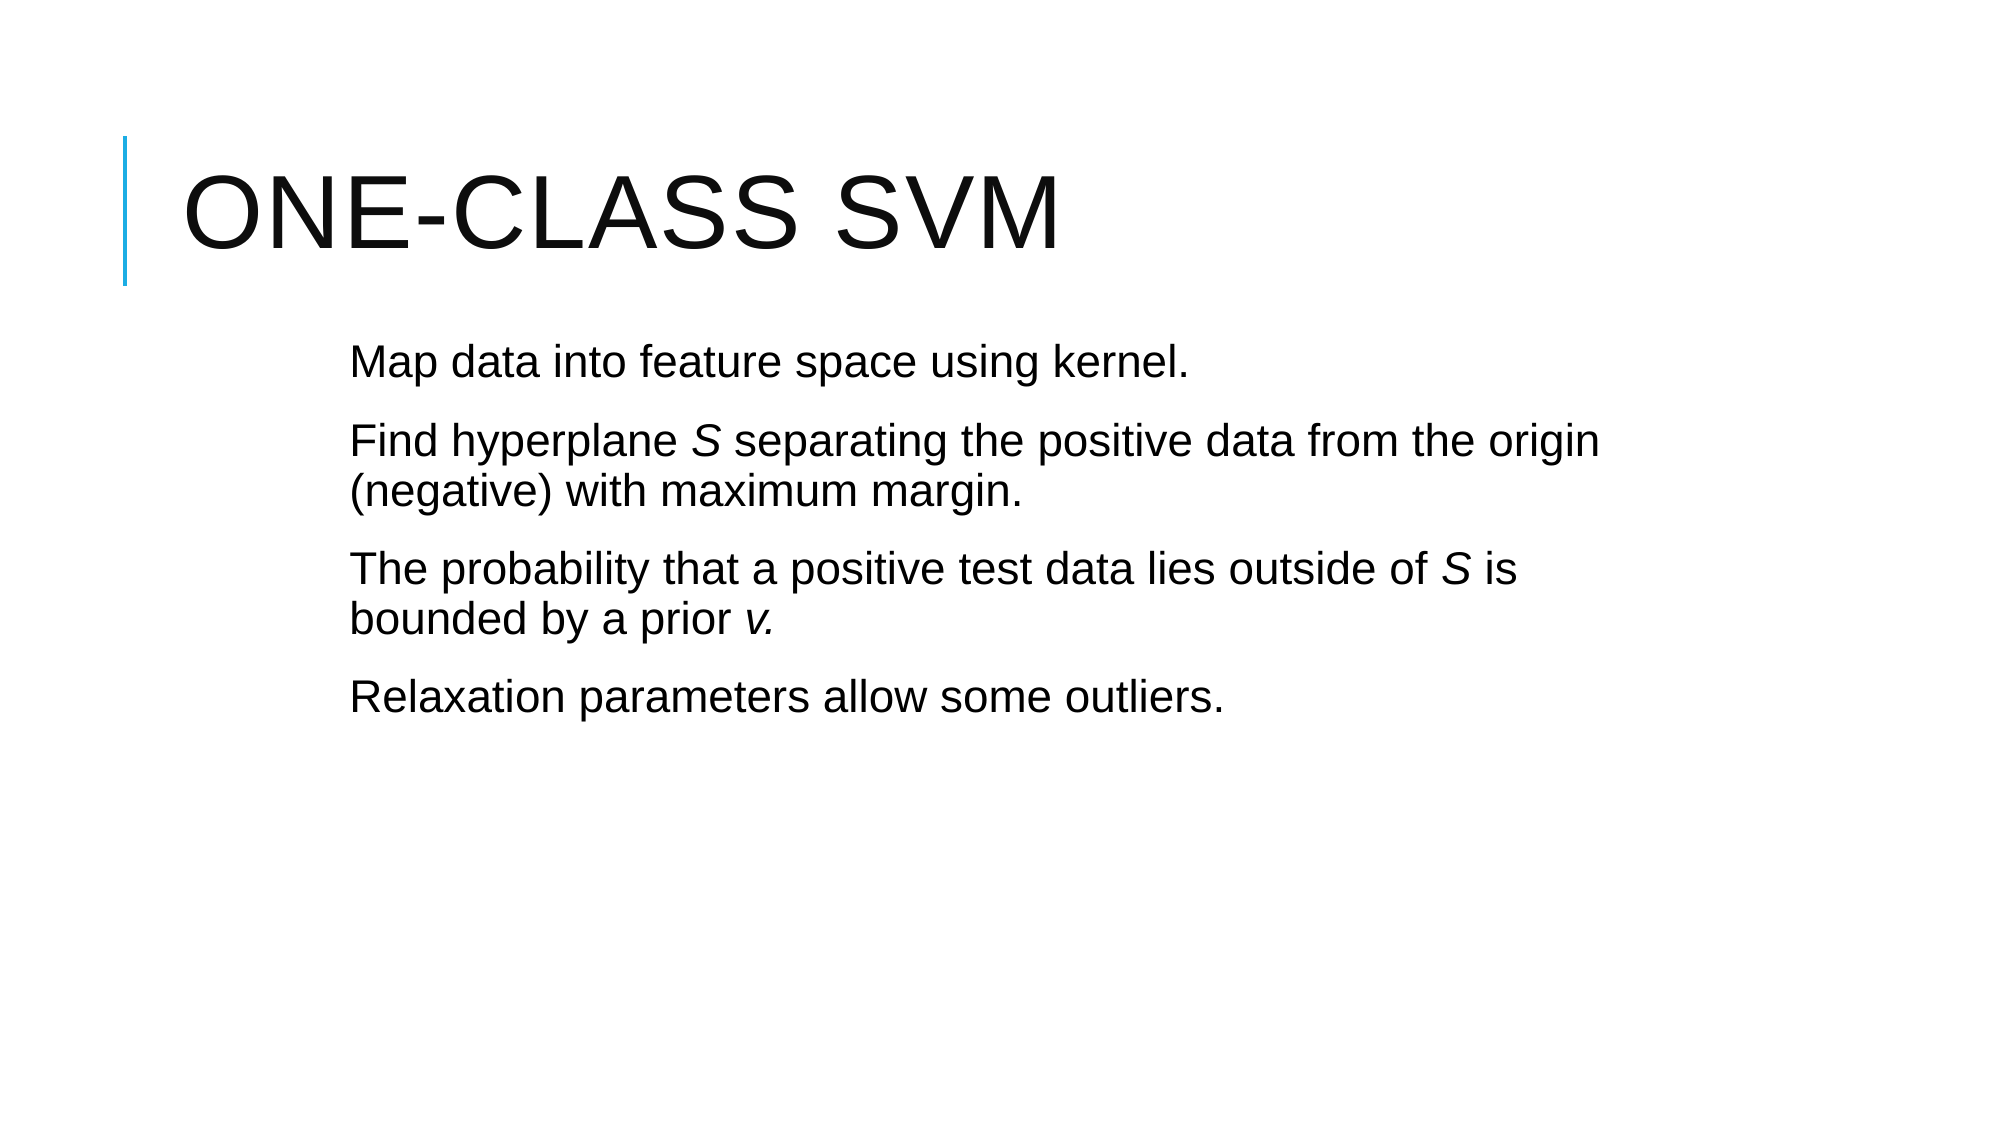

# One-class SVM
Map data into feature space using kernel.
Find hyperplane S separating the positive data from the origin (negative) with maximum margin.
The probability that a positive test data lies outside of S is bounded by a prior v.
Relaxation parameters allow some outliers.